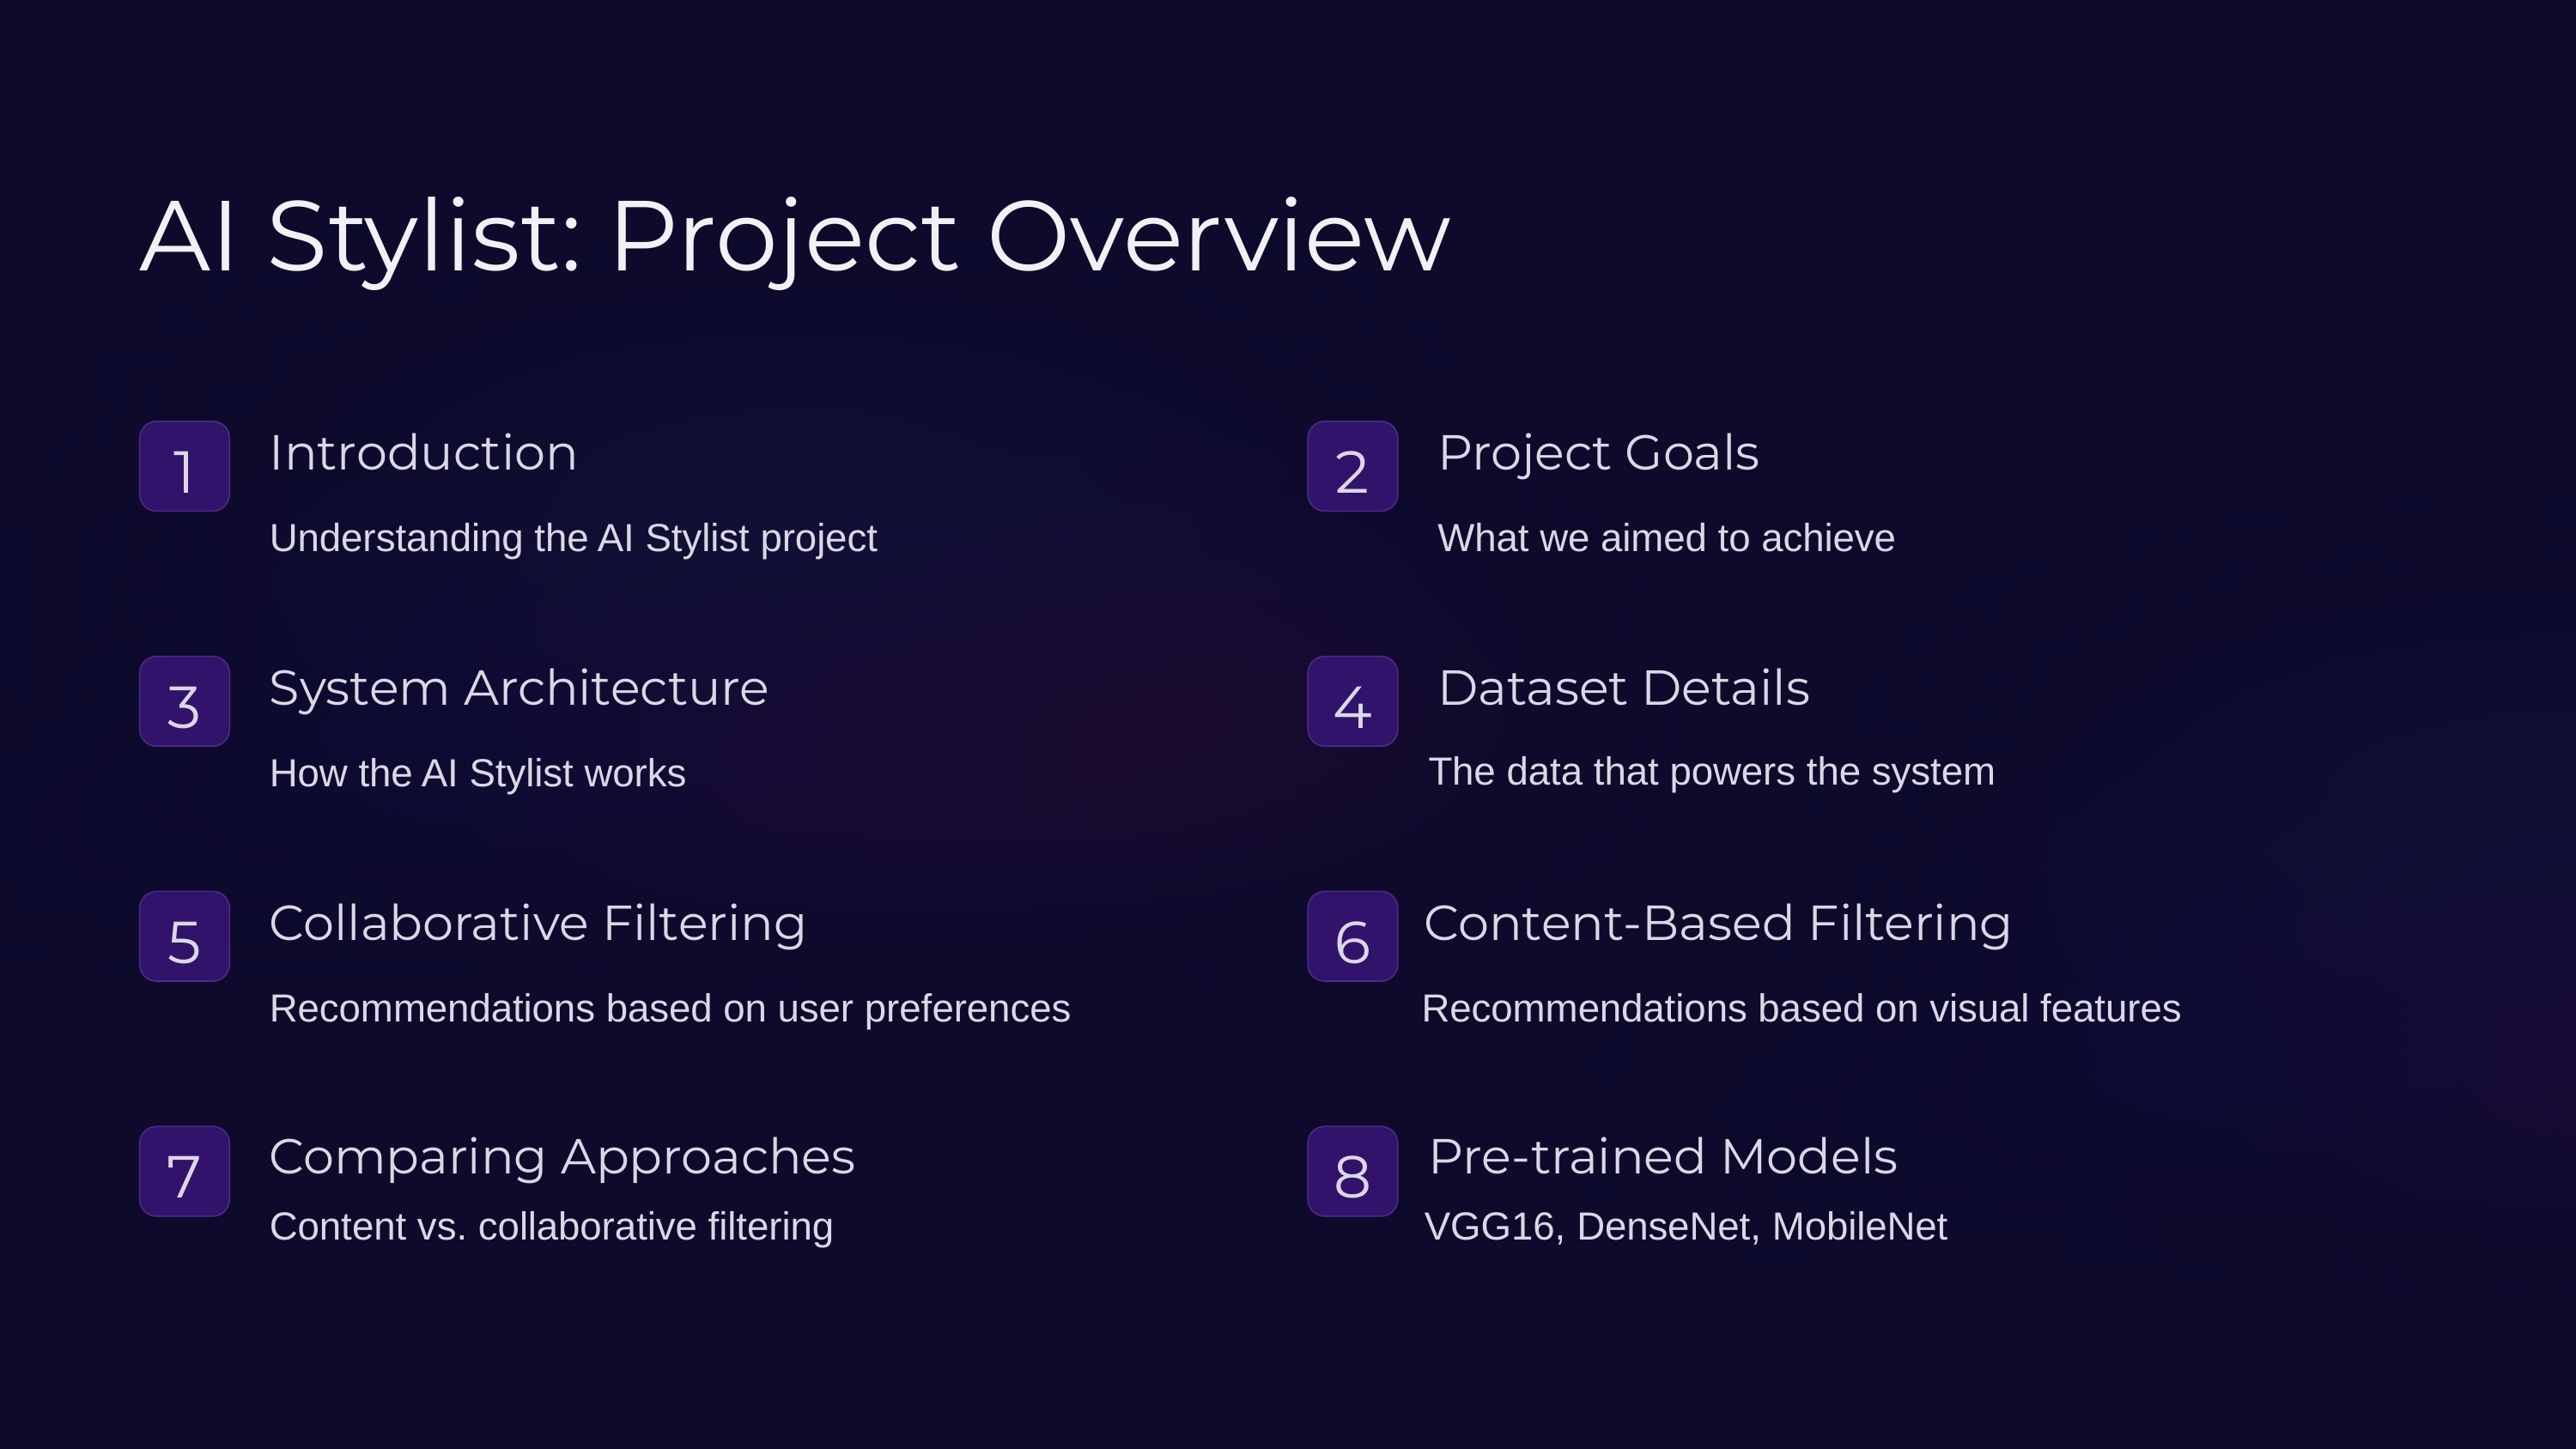

AI Stylist: Project Overview
Introduction
Project Goals

1
2
Understanding the AI Stylist project
What we aimed to achieve
Dataset Details
System Architecture

3
4
The data that powers the system
How the AI Stylist works
Collaborative Filtering
Content-Based Filtering

5
6
Recommendations based on user preferences
Recommendations based on visual features
Pre-trained Models
Comparing Approaches

7
8
VGG16, DenseNet, MobileNet
Content vs. collaborative filtering